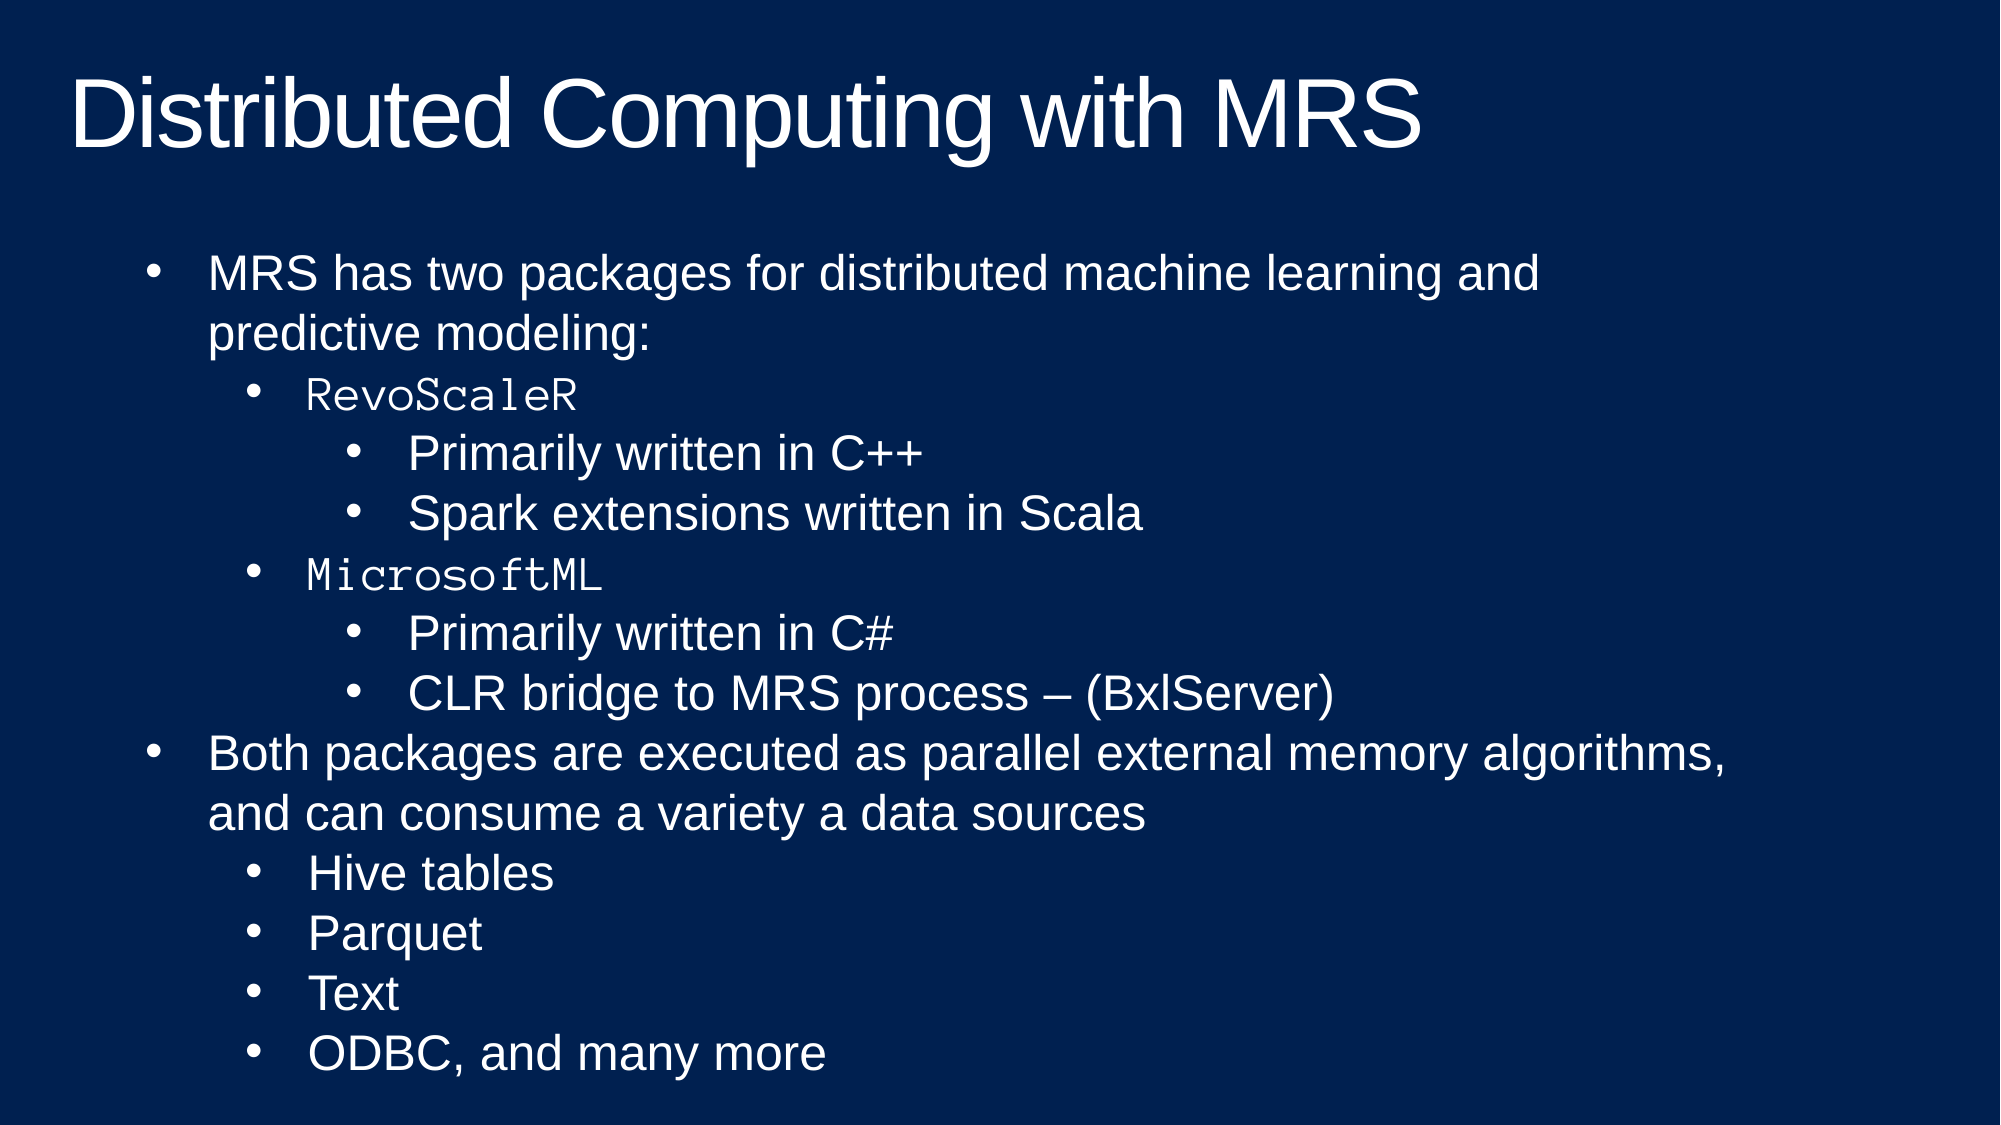

# Distributed Computing with MRS
MRS has two packages for distributed machine learning and predictive modeling:
RevoScaleR
Primarily written in C++
Spark extensions written in Scala
MicrosoftML
Primarily written in C#
CLR bridge to MRS process – (BxlServer)
Both packages are executed as parallel external memory algorithms, and can consume a variety a data sources
Hive tables
Parquet
Text
ODBC, and many more